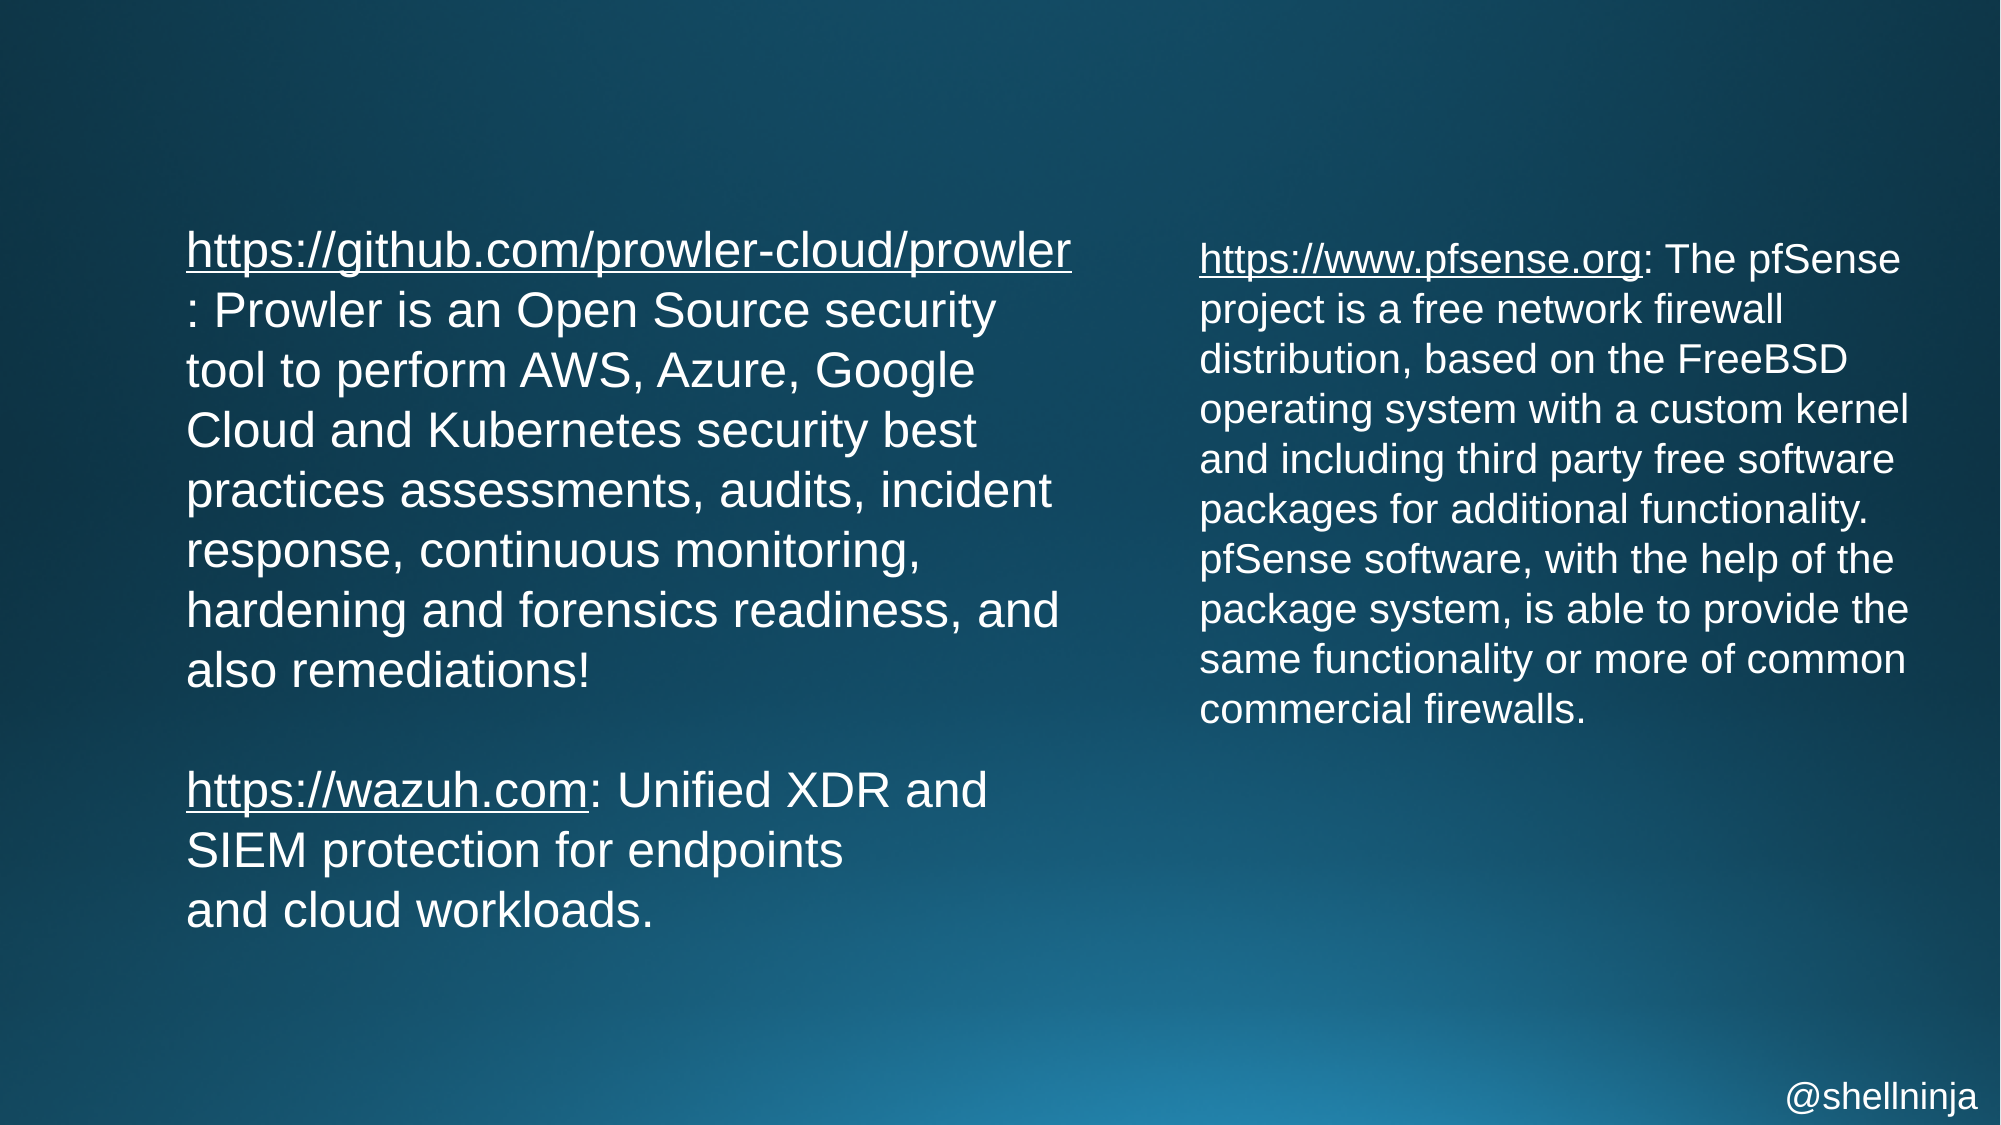

https://github.com/prowler-cloud/prowler: Prowler is an Open Source security tool to perform AWS, Azure, Google Cloud and Kubernetes security best practices assessments, audits, incident response, continuous monitoring, hardening and forensics readiness, and also remediations!

https://wazuh.com: Unified XDR and SIEM protection for endpoints
and cloud workloads.

https://www.pfsense.org: The pfSense project is a free network firewall distribution, based on the FreeBSD operating system with a custom kernel and including third party free software packages for additional functionality. pfSense software, with the help of the package system, is able to provide the same functionality or more of common commercial firewalls.

@shellninja